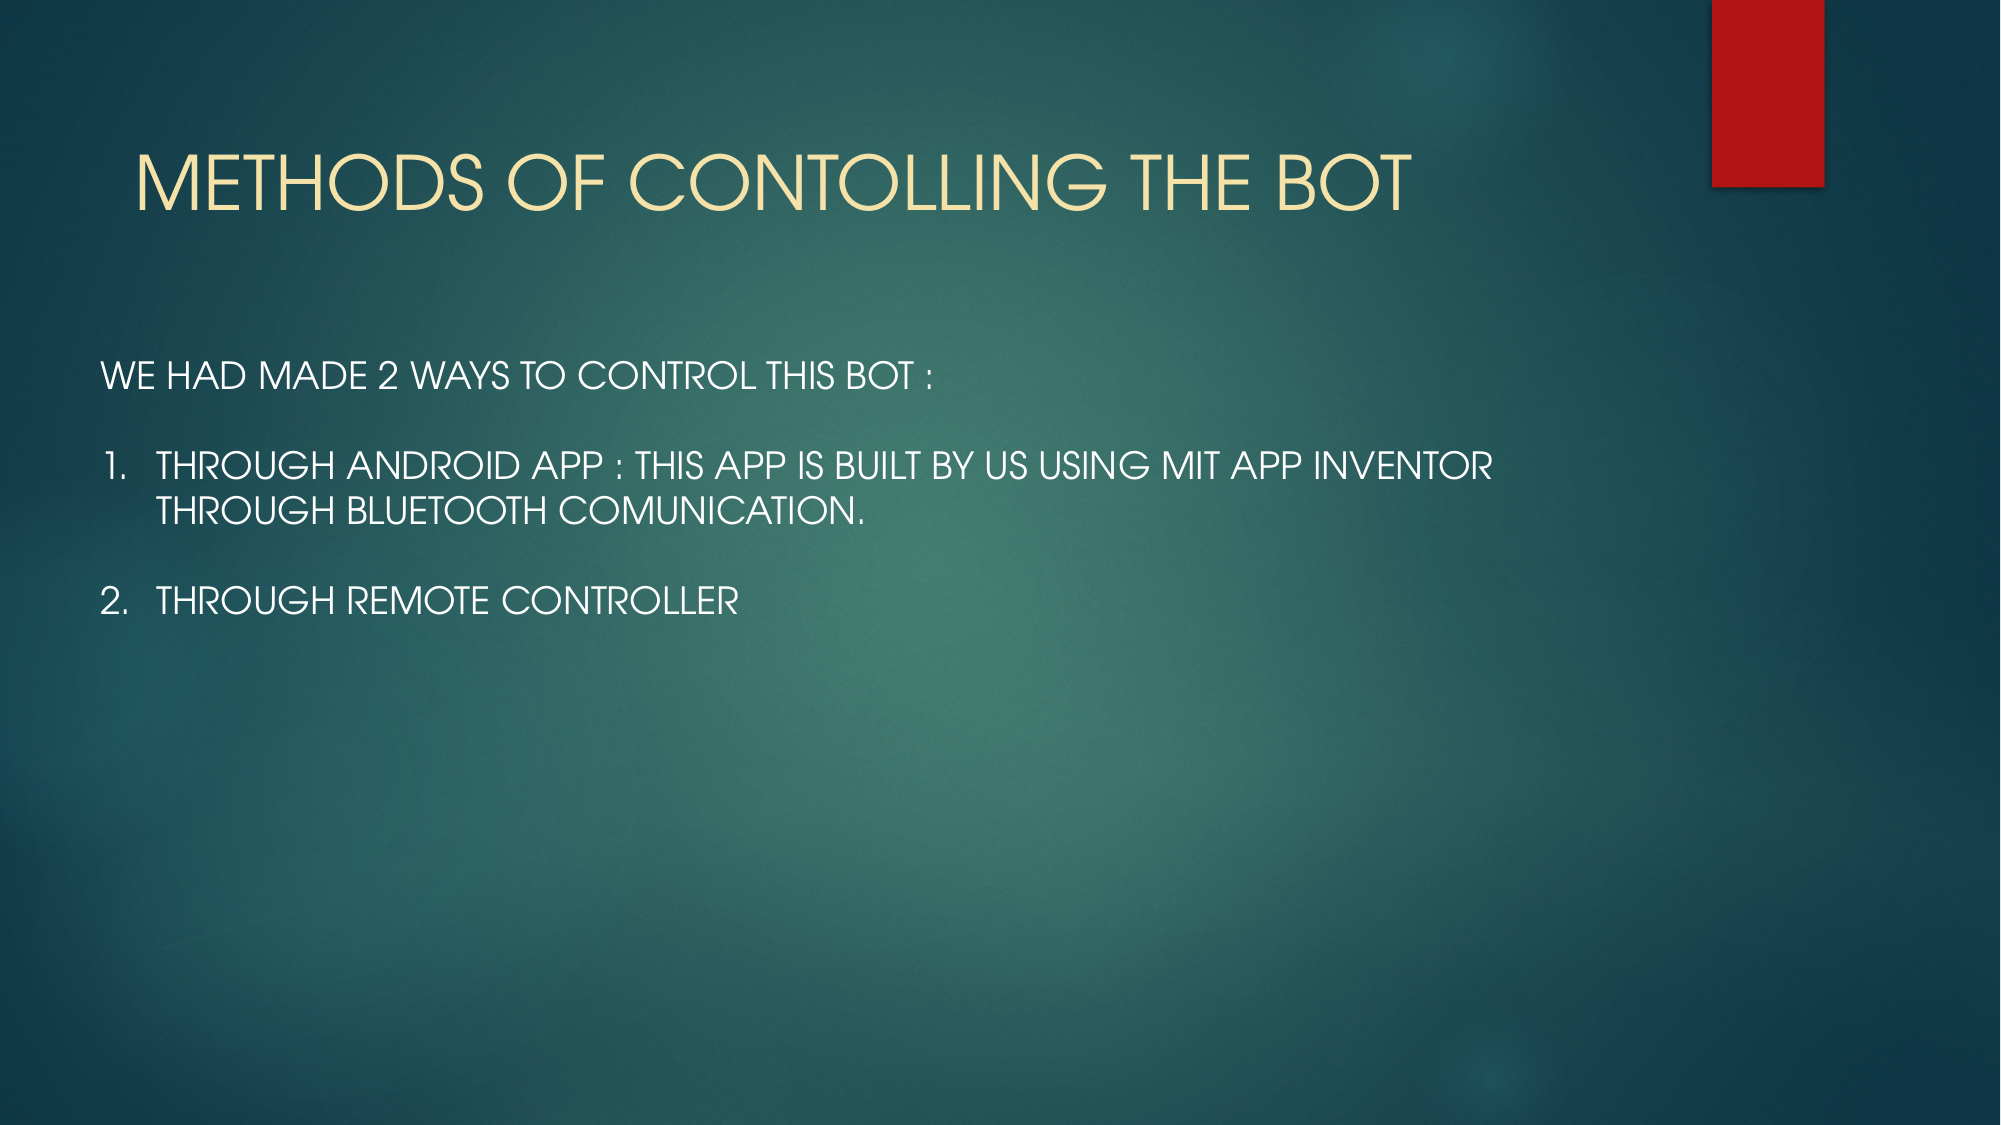

METHODS OF CONTOLLING THE BOT
WE HAD MADE 2 WAYS TO CONTROL THIS BOT :

THROUGH ANDROID APP : THIS APP IS BUILT BY US USING MIT APP INVENTOR THROUGH BLUETOOTH COMUNICATION.

THROUGH REMOTE CONTROLLER